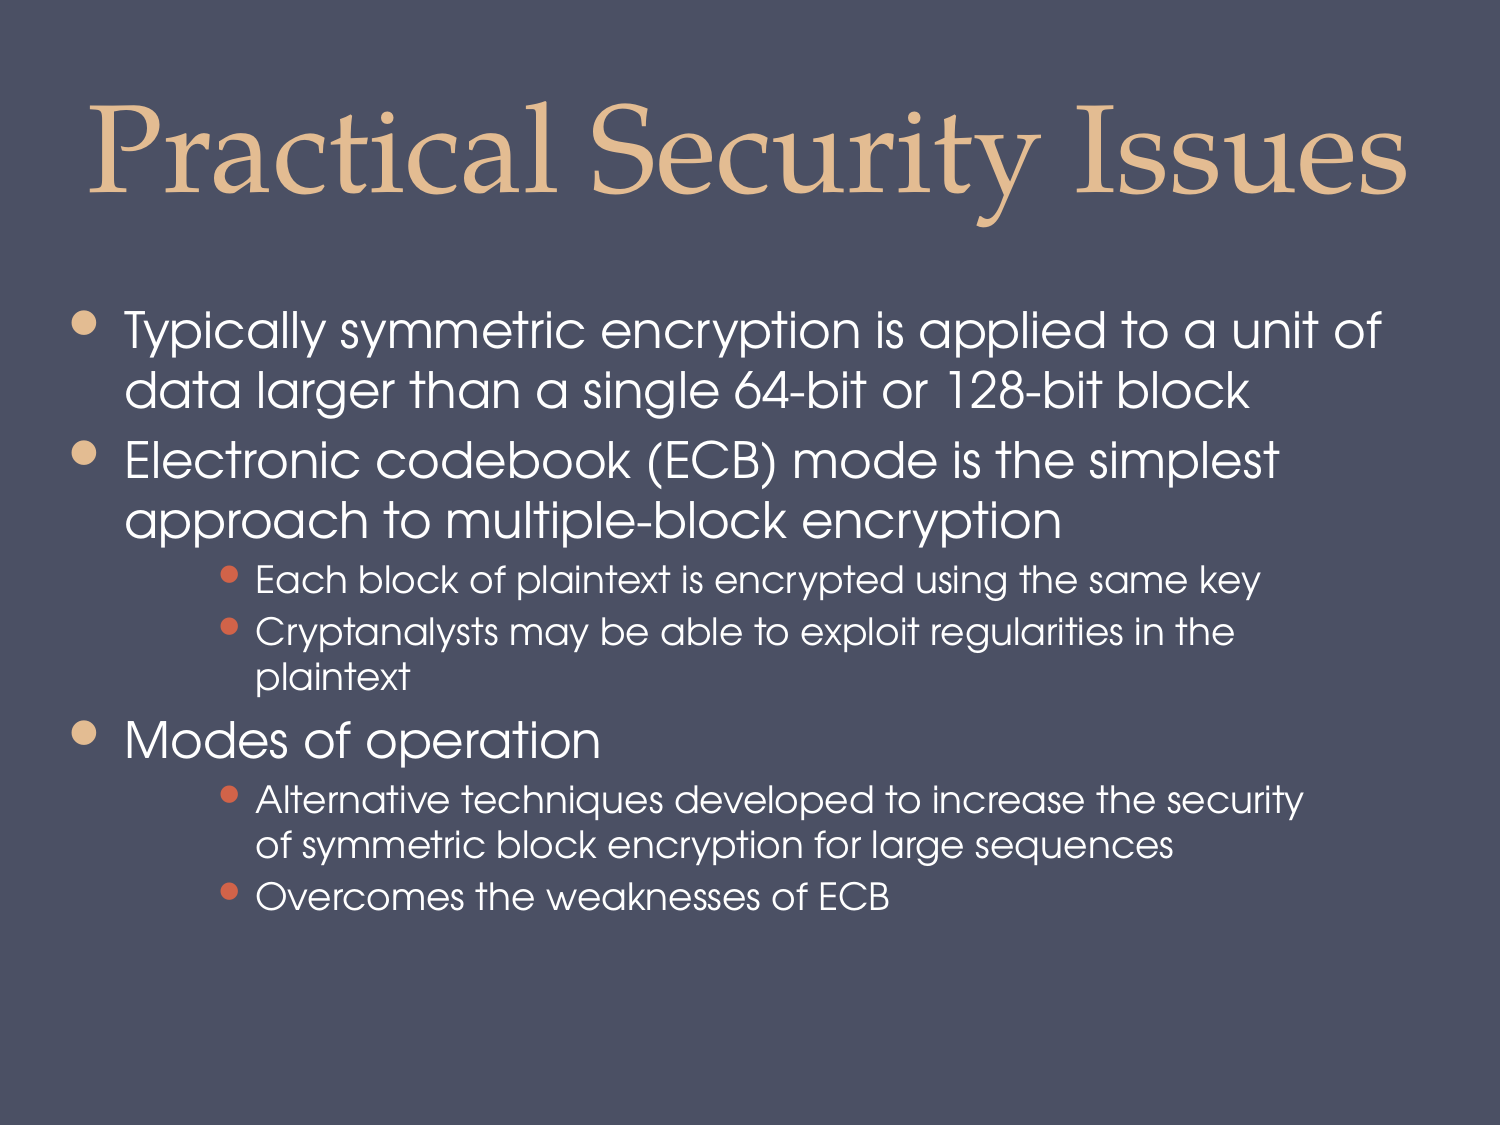

# Practical Security Issues
Typically symmetric encryption is applied to a unit of data larger than a single 64-bit or 128-bit block
Electronic codebook (ECB) mode is the simplest approach to multiple-block encryption
Each block of plaintext is encrypted using the same key
Cryptanalysts may be able to exploit regularities in the plaintext
Modes of operation
Alternative techniques developed to increase the security     of symmetric block encryption for large sequences
Overcomes the weaknesses of ECB